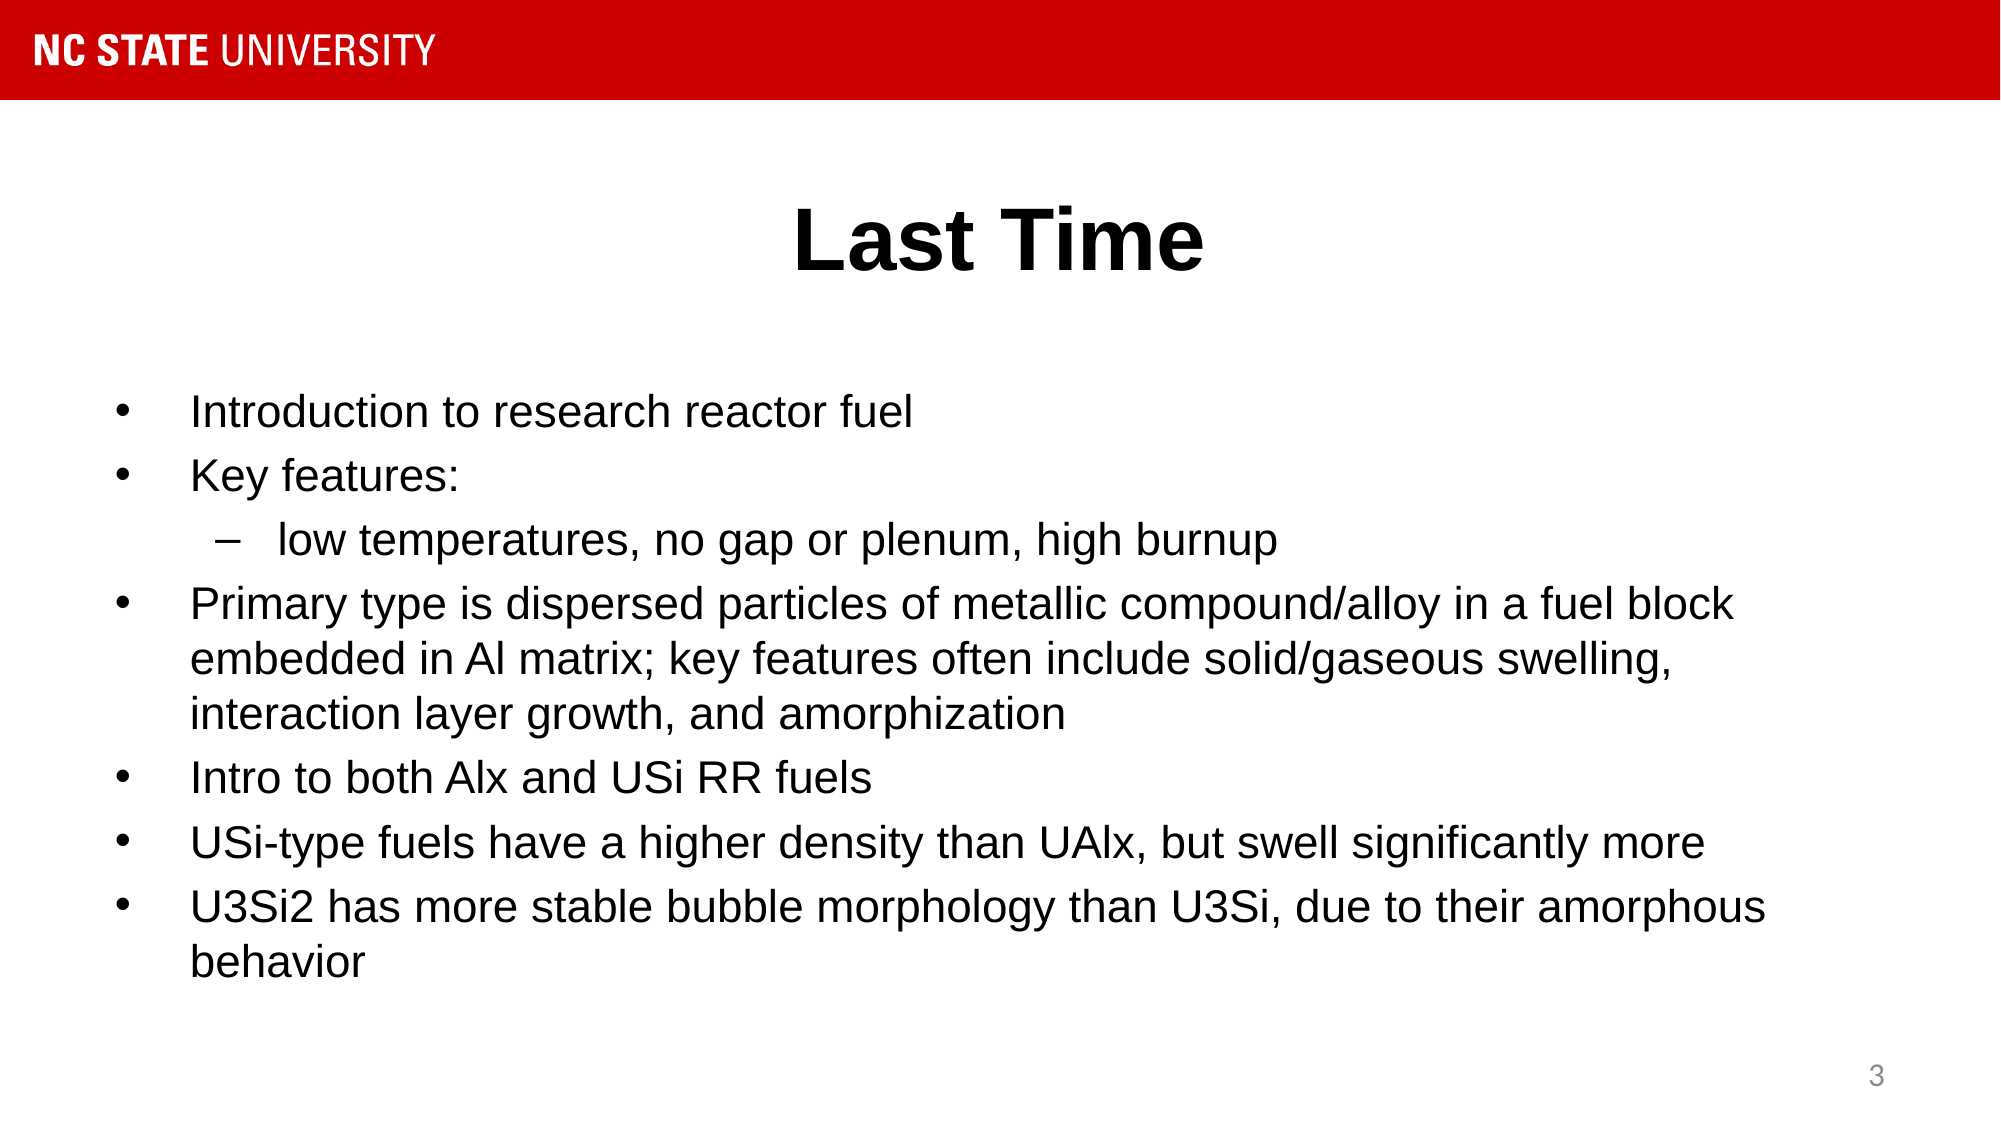

# Last Time
Introduction to research reactor fuel
Key features:
low temperatures, no gap or plenum, high burnup
Primary type is dispersed particles of metallic compound/alloy in a fuel block embedded in Al matrix; key features often include solid/gaseous swelling, interaction layer growth, and amorphization
Intro to both Alx and USi RR fuels
USi-type fuels have a higher density than UAlx, but swell significantly more
U3Si2 has more stable bubble morphology than U3Si, due to their amorphous behavior
3